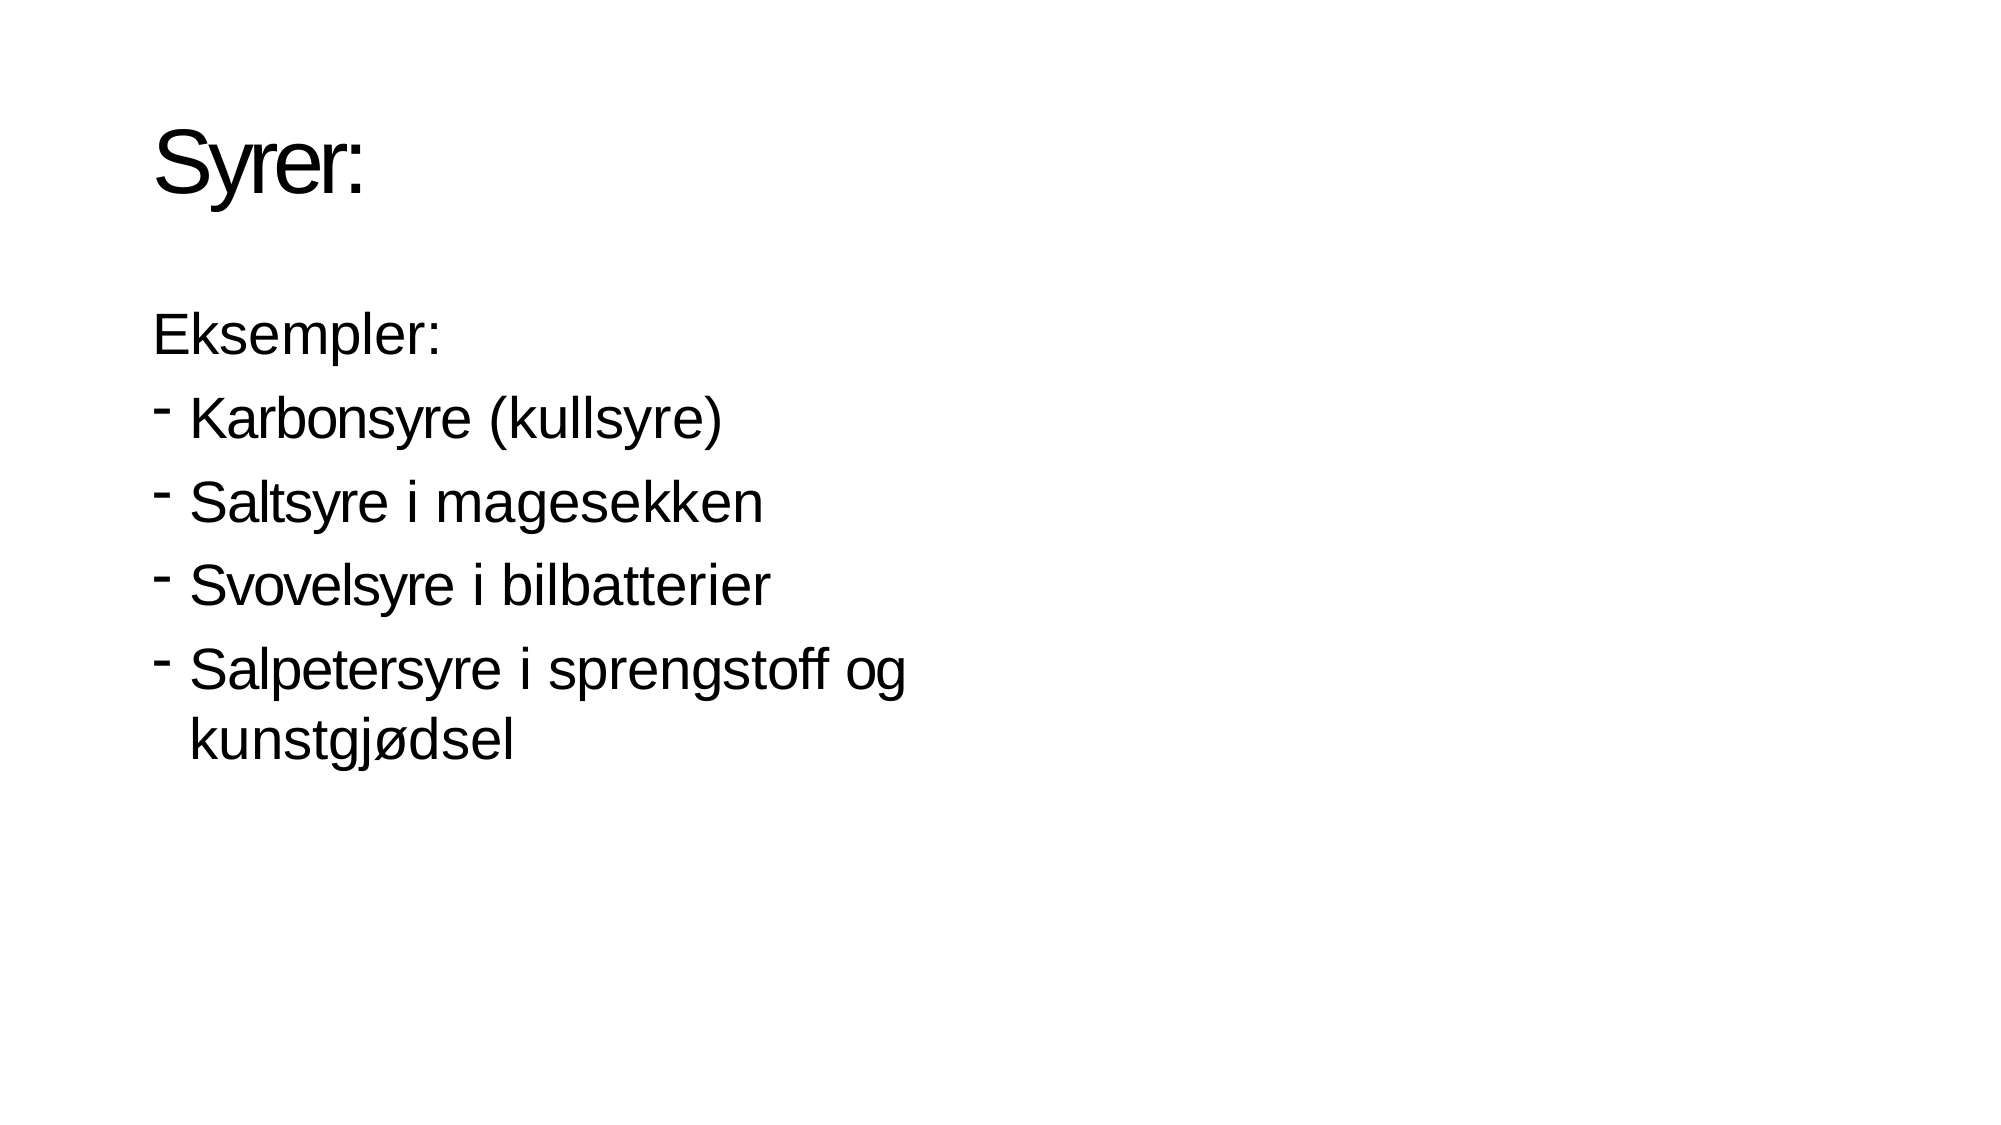

# Syrer:
Eksempler:
Karbonsyre (kullsyre)
Saltsyre i magesekken
Svovelsyre i bilbatterier
Salpetersyre i sprengstoff og kunstgjødsel